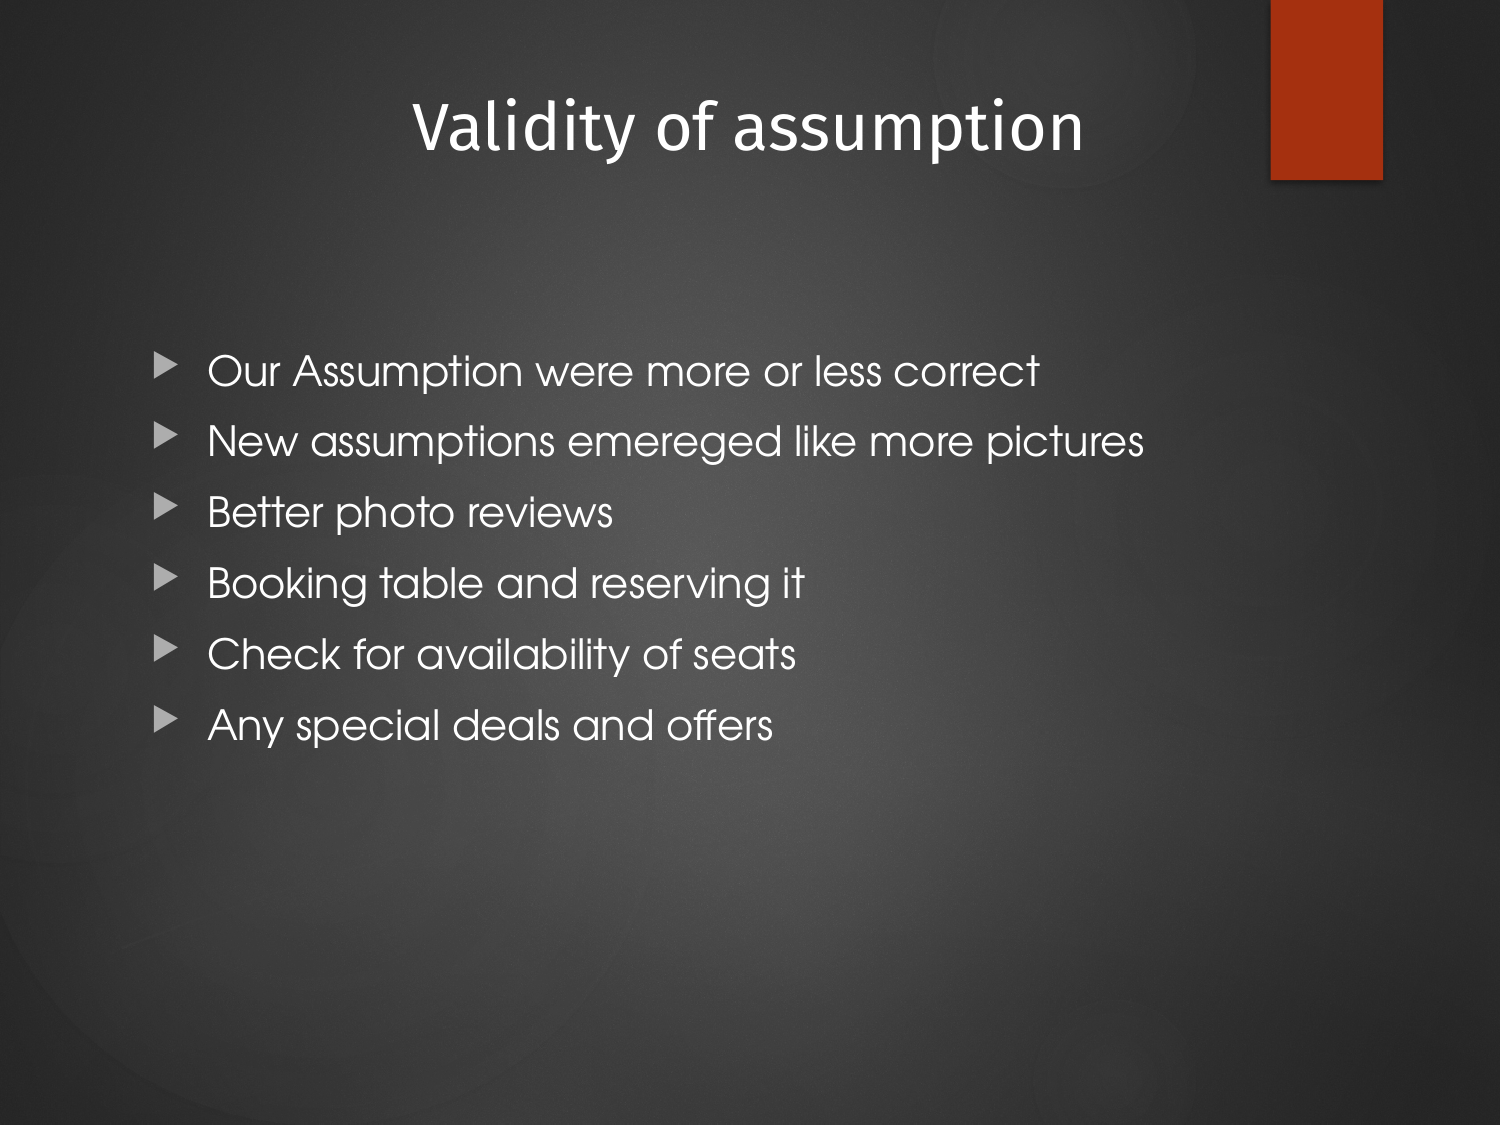

# Validity of assumption
Our Assumption were more or less correct
New assumptions emereged like more pictures
Better photo reviews
Booking table and reserving it
Check for availability of seats
Any special deals and offers